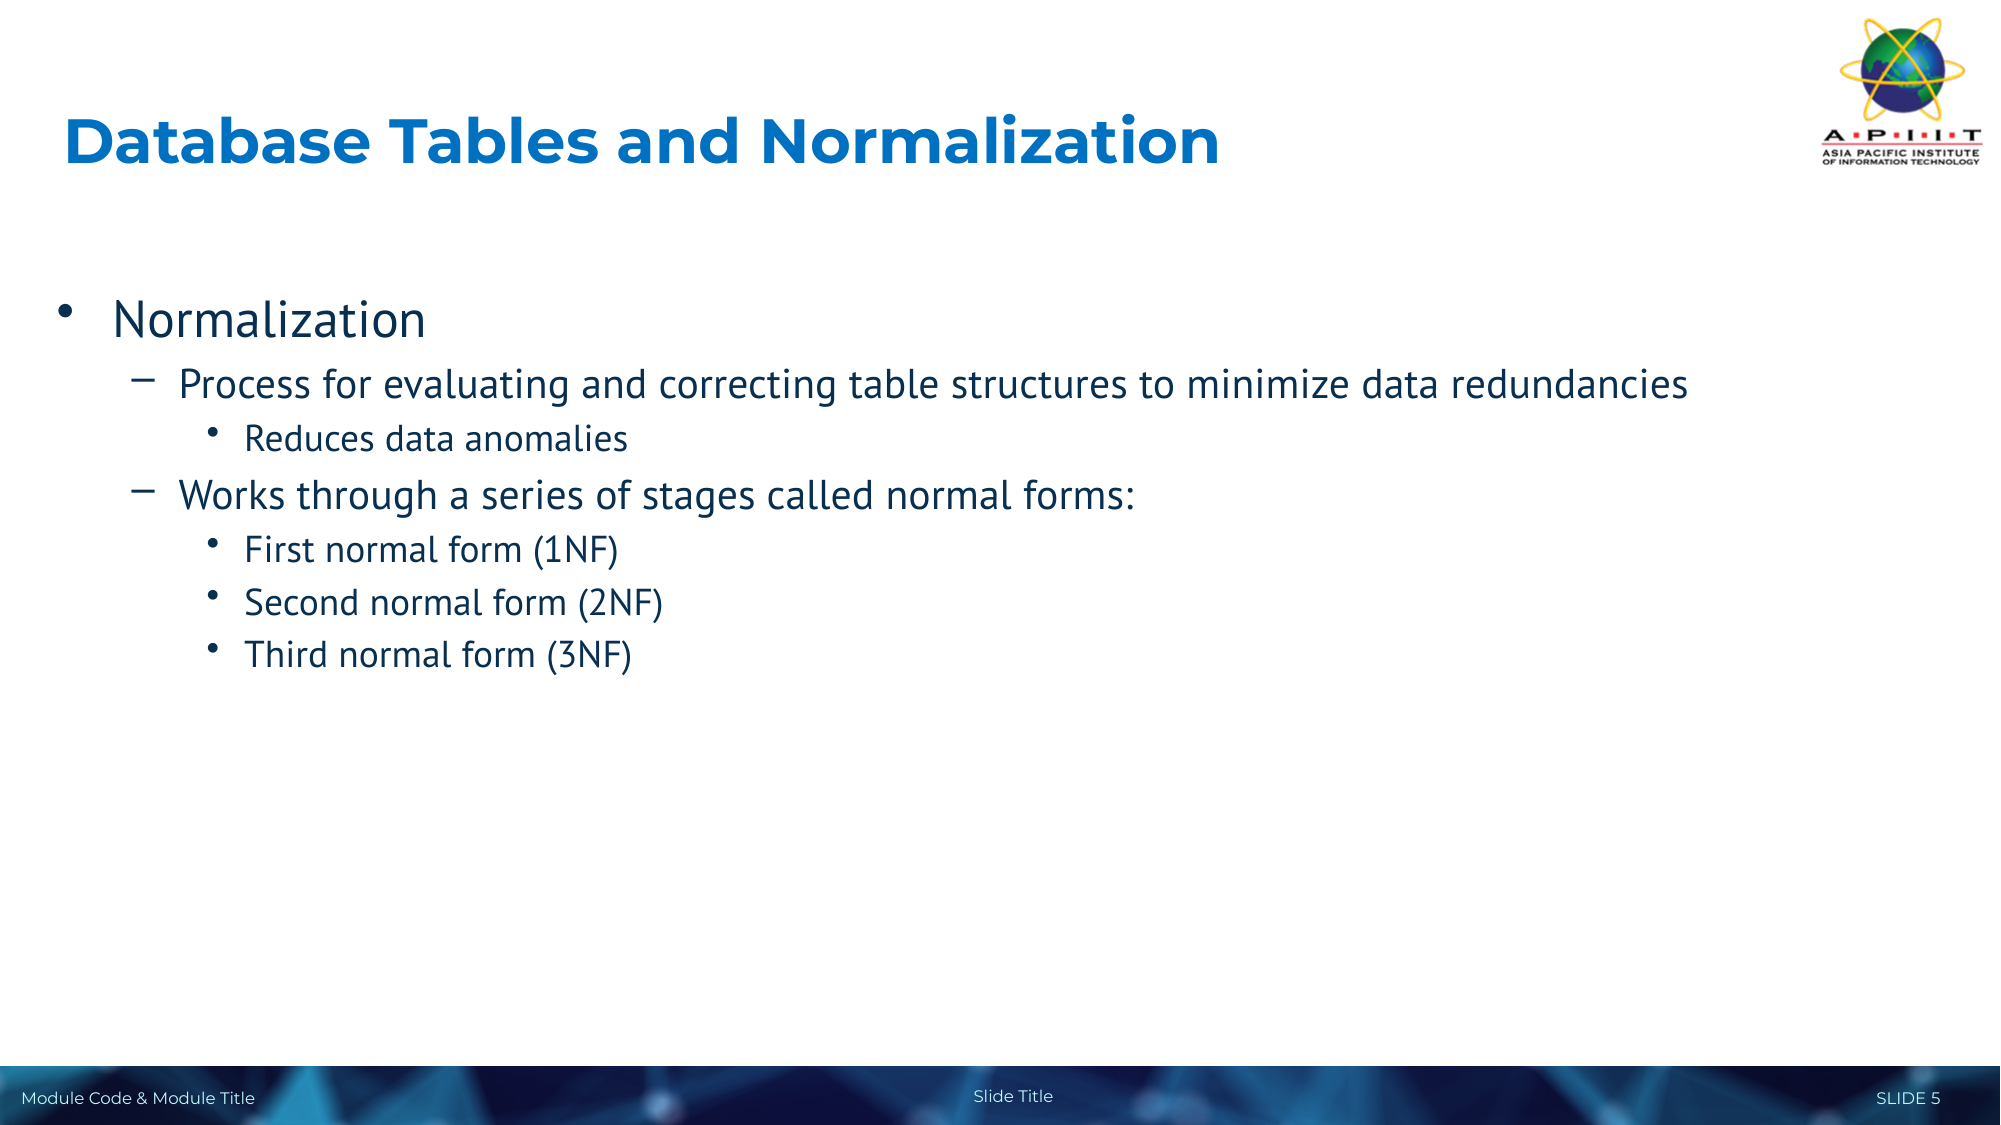

# Database Tables and Normalization
Normalization
Process for evaluating and correcting table structures to minimize data redundancies
Reduces data anomalies
Works through a series of stages called normal forms:
First normal form (1NF)
Second normal form (2NF)
Third normal form (3NF)